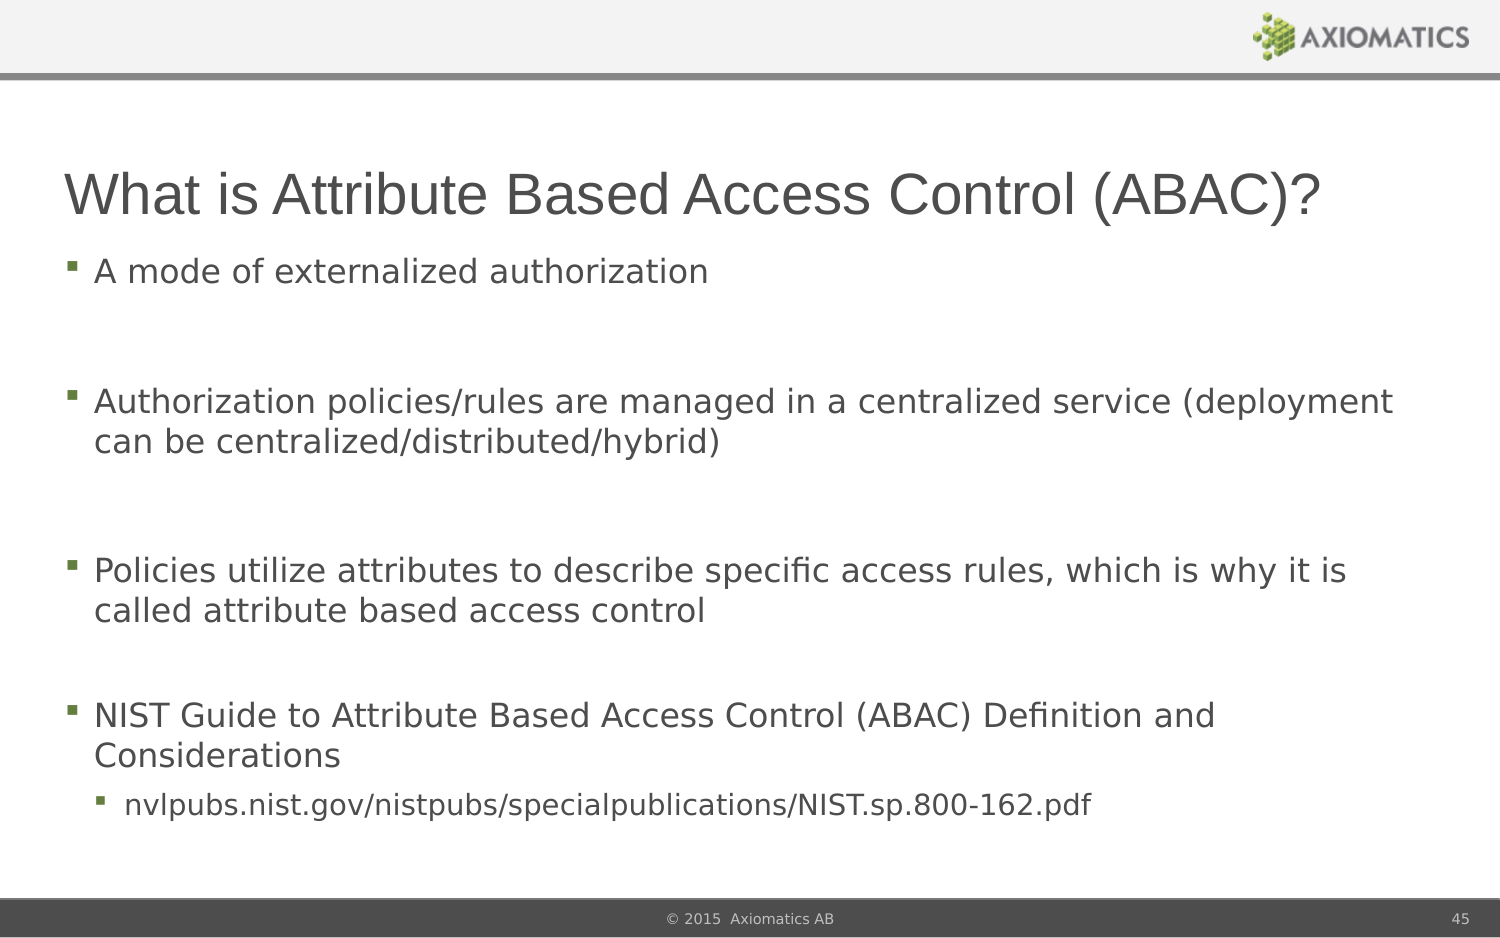

# What is Attribute Based Access Control (ABAC)?
A mode of externalized authorization

Authorization policies/rules are managed in a centralized service (deployment can be centralized/distributed/hybrid)

Policies utilize attributes to describe specific access rules, which is why it is called attribute based access control
NIST Guide to Attribute Based Access Control (ABAC) Definition and Considerations
nvlpubs.nist.gov/nistpubs/specialpublications/NIST.sp.800-162.pdf

© 2015  Axiomatics AB
45